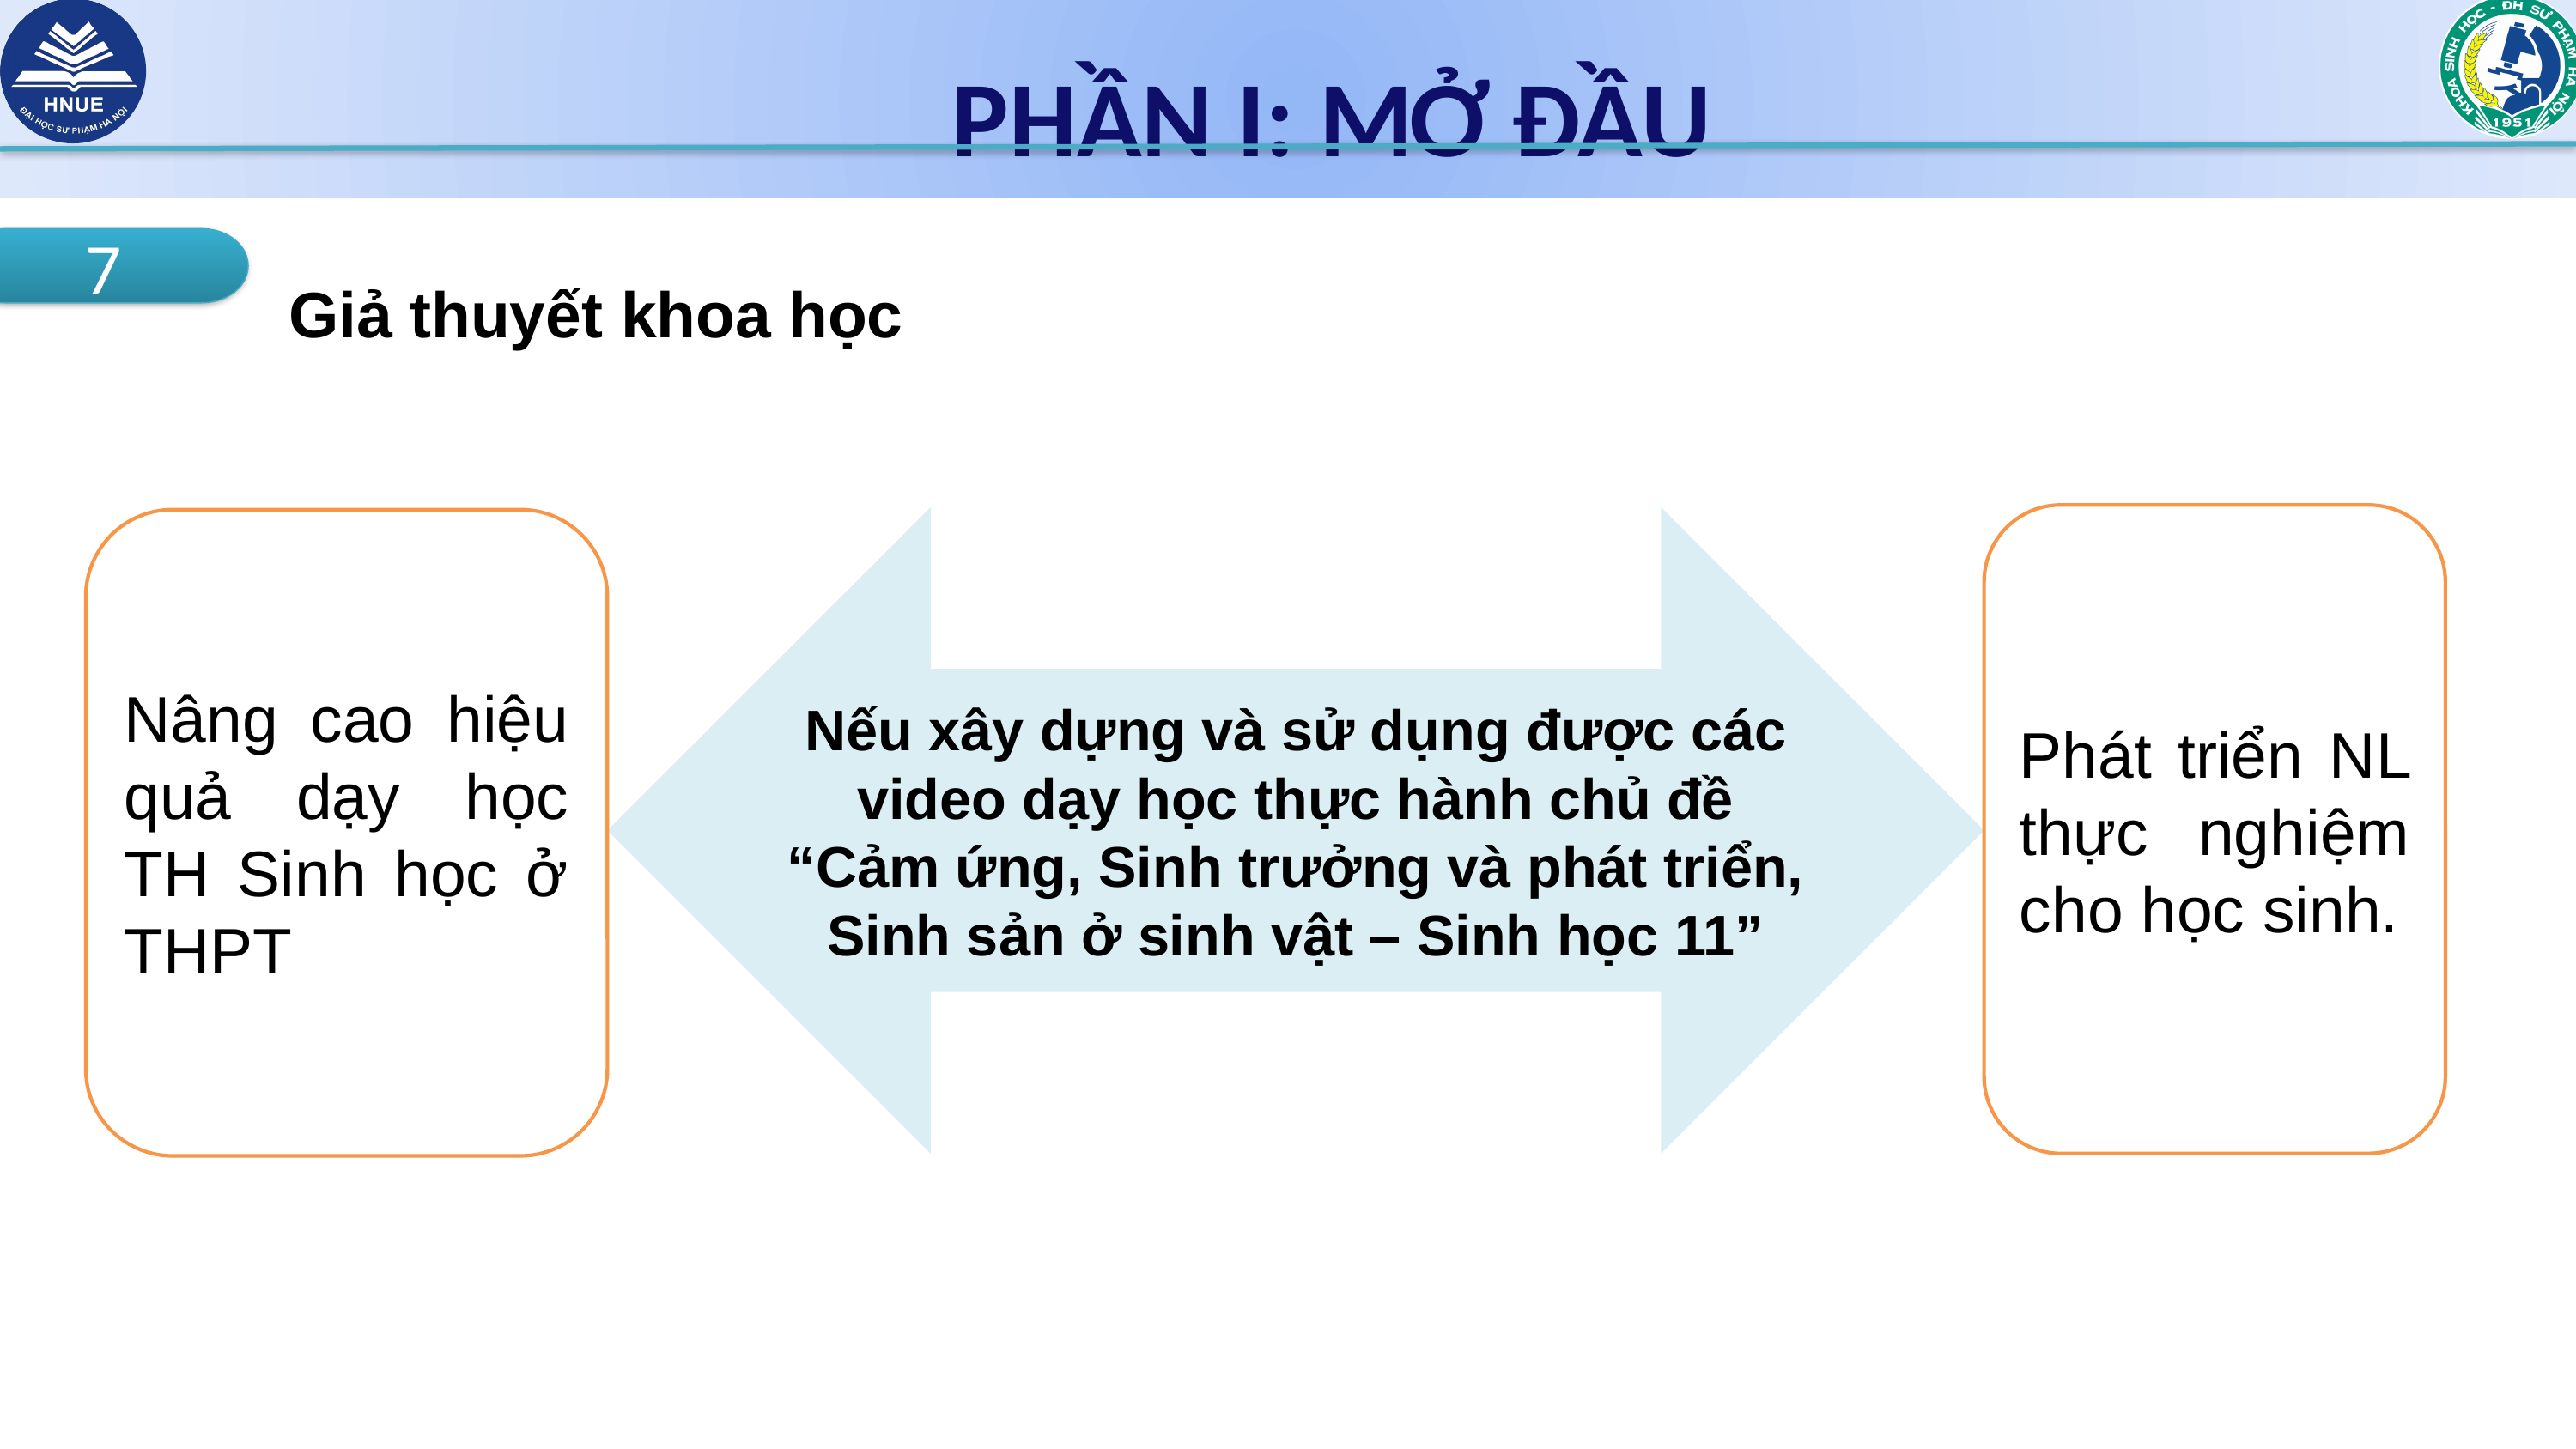

PHẦN I: MỞ ĐẦU

Giả thuyết khoa học
Lý do chọn đề tài
7
1
Mục đích nghiên cứu
2
Nhiệm vụ nghiên cứu
3
Phát triển NL thực nghiệm cho học sinh.
Nếu xây dựng và sử dụng được các video dạy học thực hành chủ đề “Cảm ứng, Sinh trưởng và phát triển, Sinh sản ở sinh vật – Sinh học 11”
Nâng cao hiệu quả dạy học TH Sinh học ở THPT
Phạm vi nghiên cứu
4
Đối tượng và khách thể nghiên cứu
5
Phương pháp nghiên cứu
6
Những đóng góp mới của đề tài
8